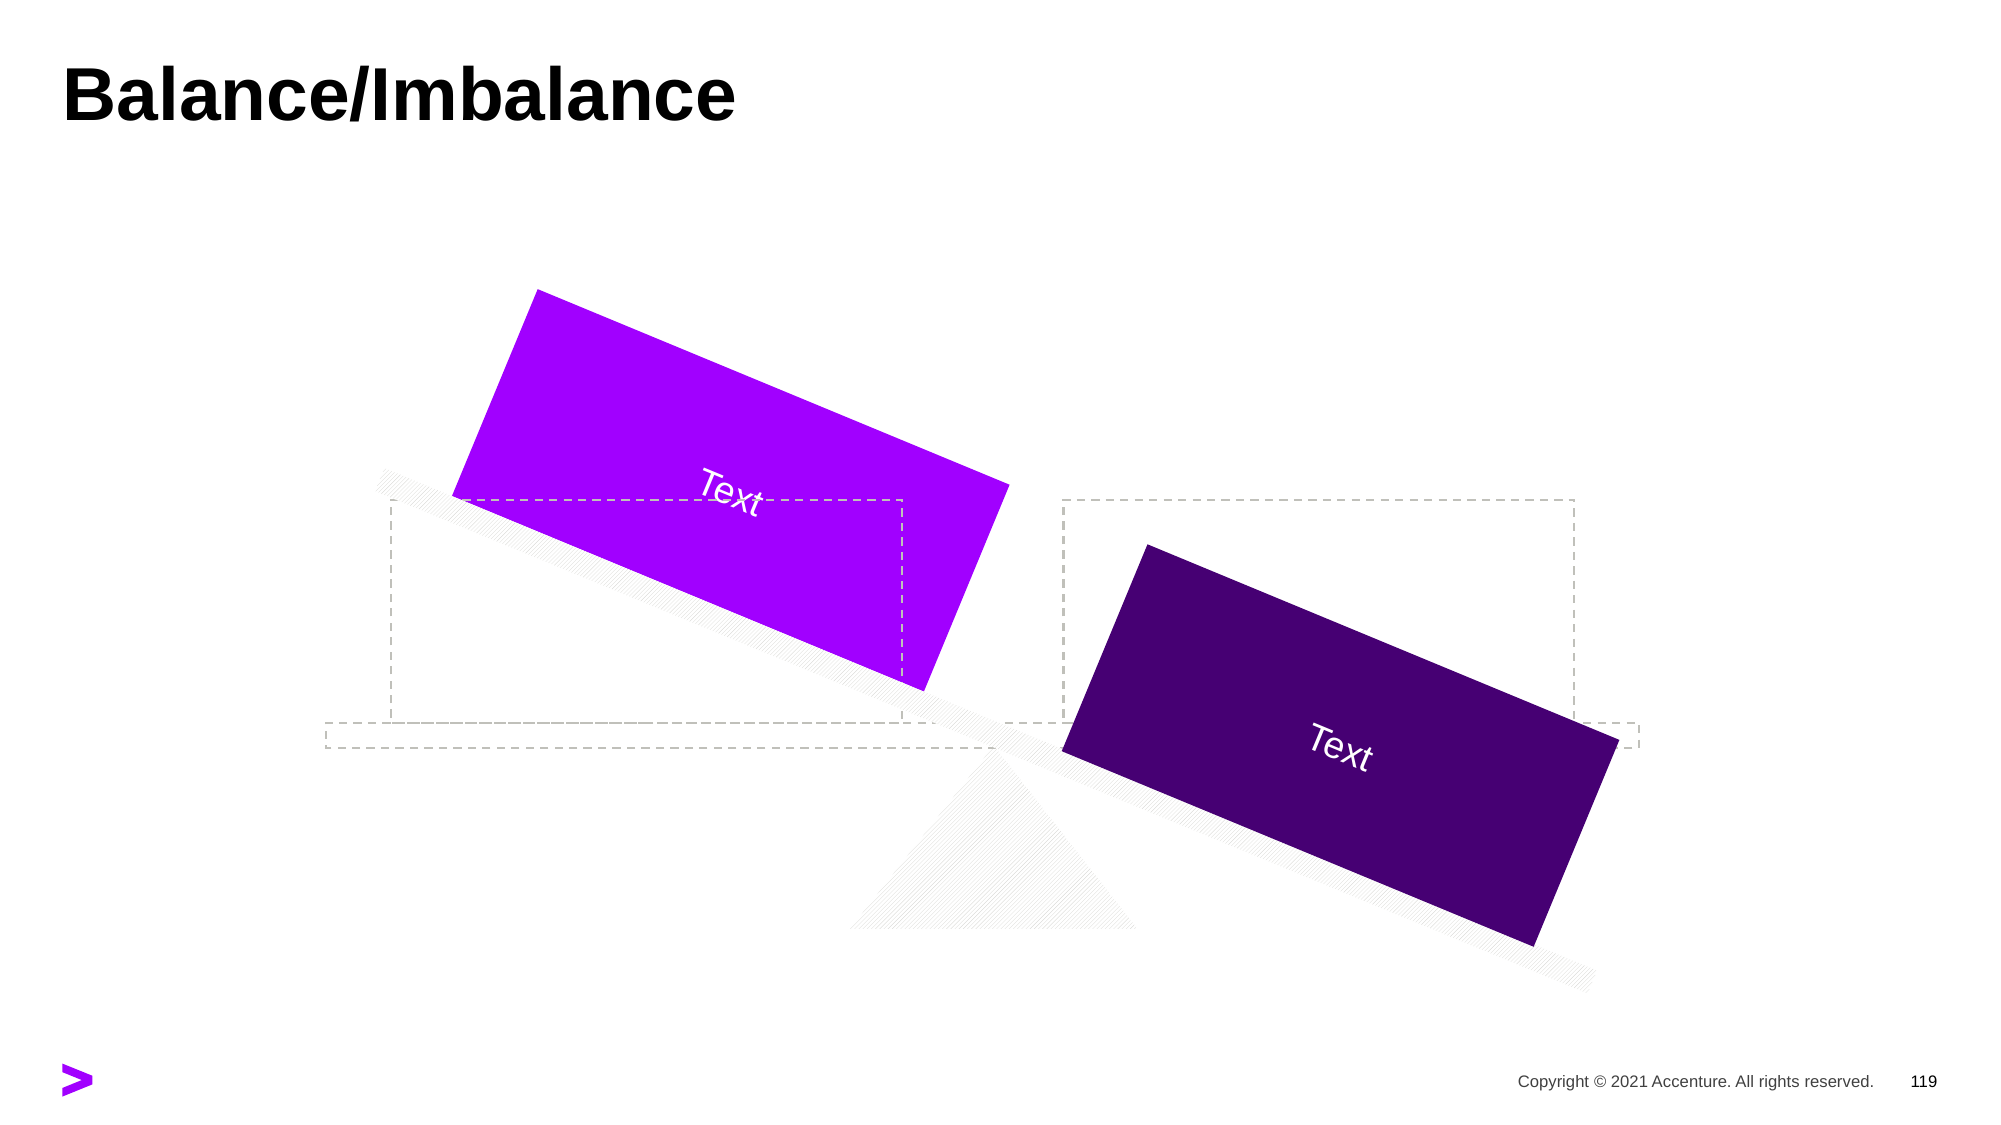

# Balance/Imbalance
Text

Text

Copyright © 2021 Accenture. All rights reserved.
119